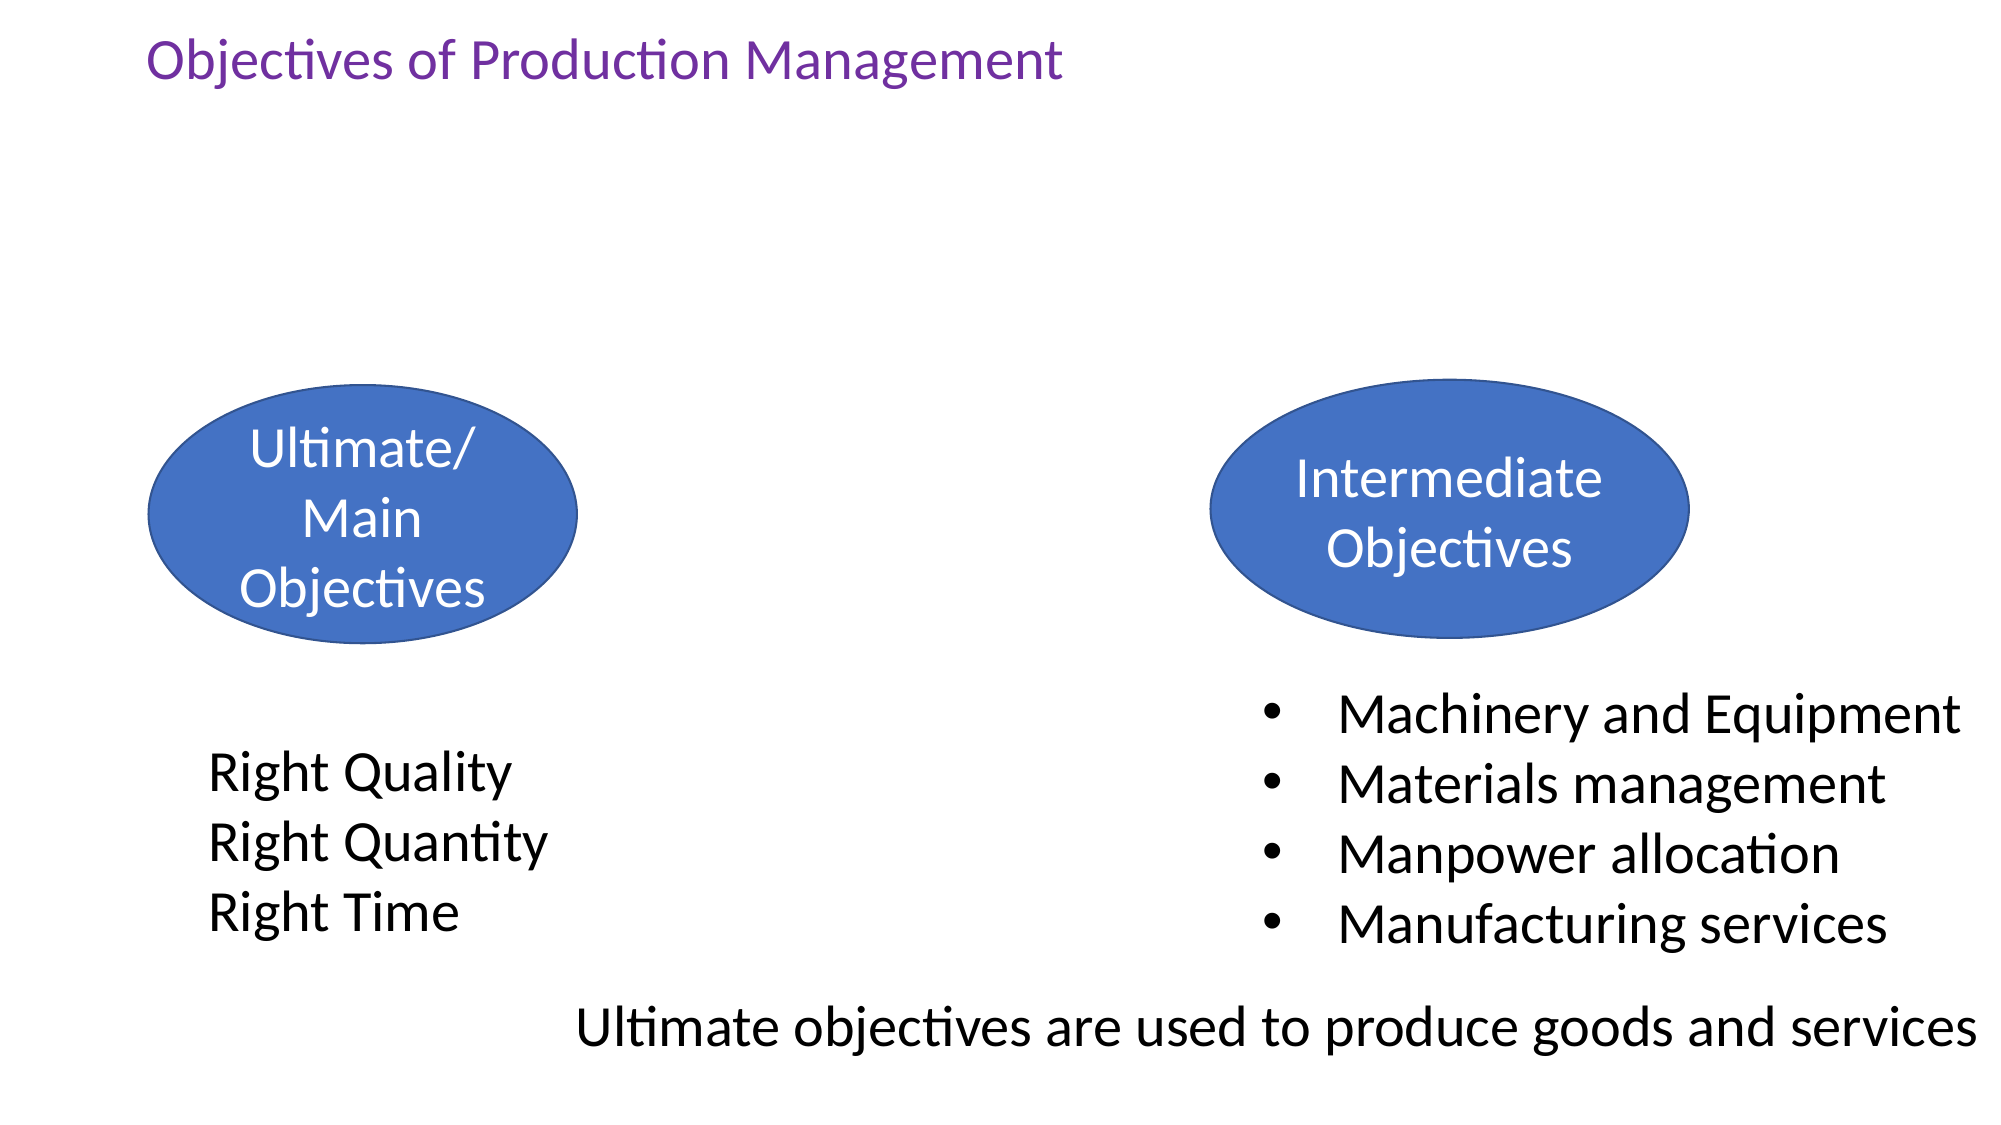

# Objectives of Production Management
Intermediate Objectives
Ultimate/Main Objectives
Machinery and Equipment
Materials management
Manpower allocation
Manufacturing services
Right Quality
Right Quantity
Right Time

Ultimate objectives are used to produce goods and services